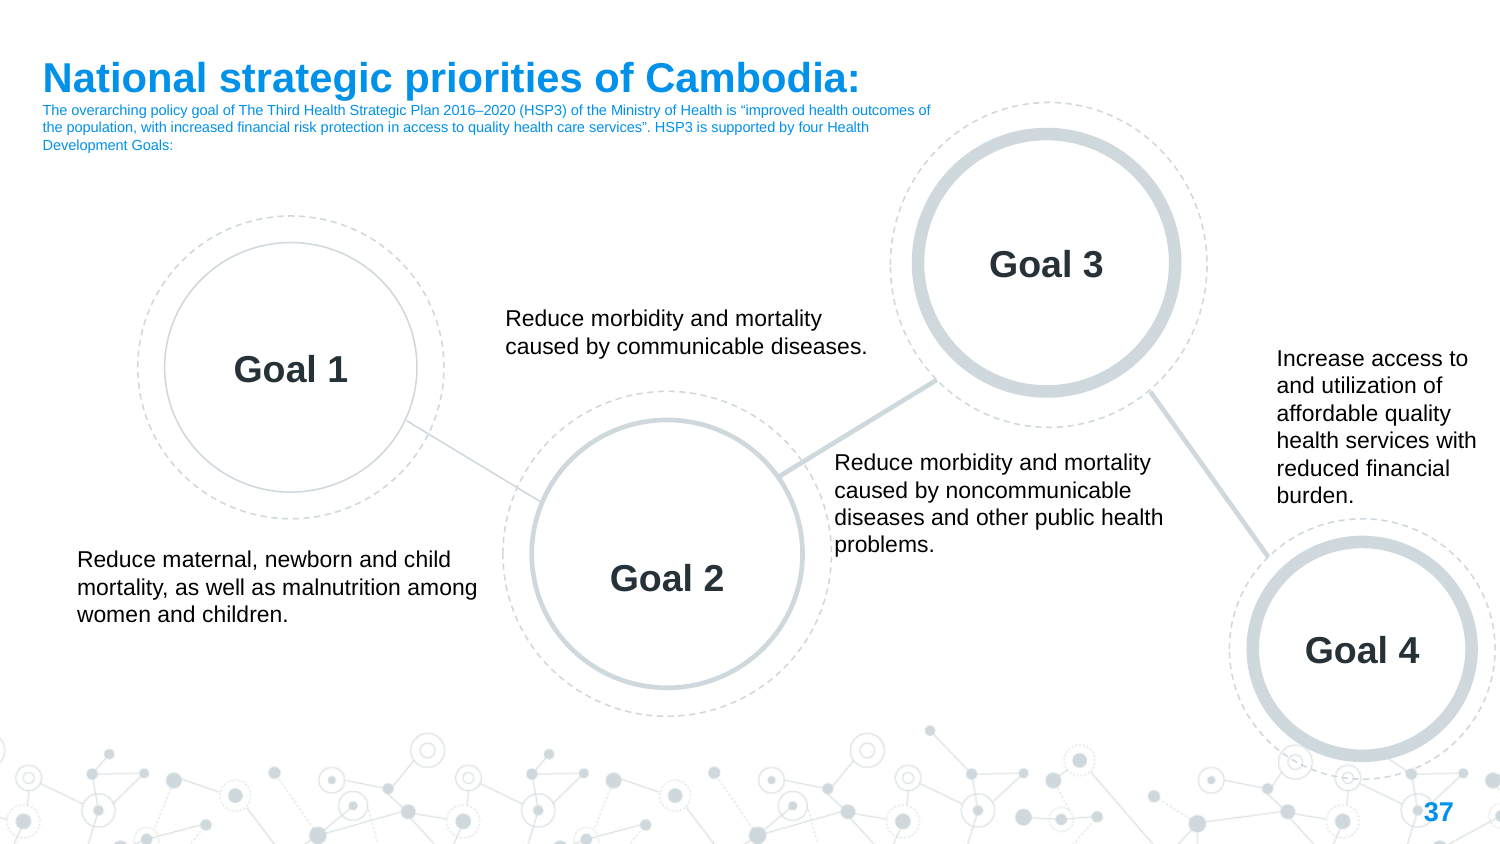

# National strategic priorities of Cambodia: The overarching policy goal of The Third Health Strategic Plan 2016–2020 (HSP3) of the Ministry of Health is “improved health outcomes of the population, with increased financial risk protection in access to quality health care services”. HSP3 is supported by four Health Development Goals:

Goal 3

Goal 1
Reduce morbidity and mortality caused by communicable diseases.
Increase access to and utilization of affordable quality health services with reduced financial burden.

Goal 2
Reduce morbidity and mortality caused by noncommunicable diseases and other public health problems.

Reduce maternal, newborn and child mortality, as well as malnutrition among women and children.
Goal 4
37